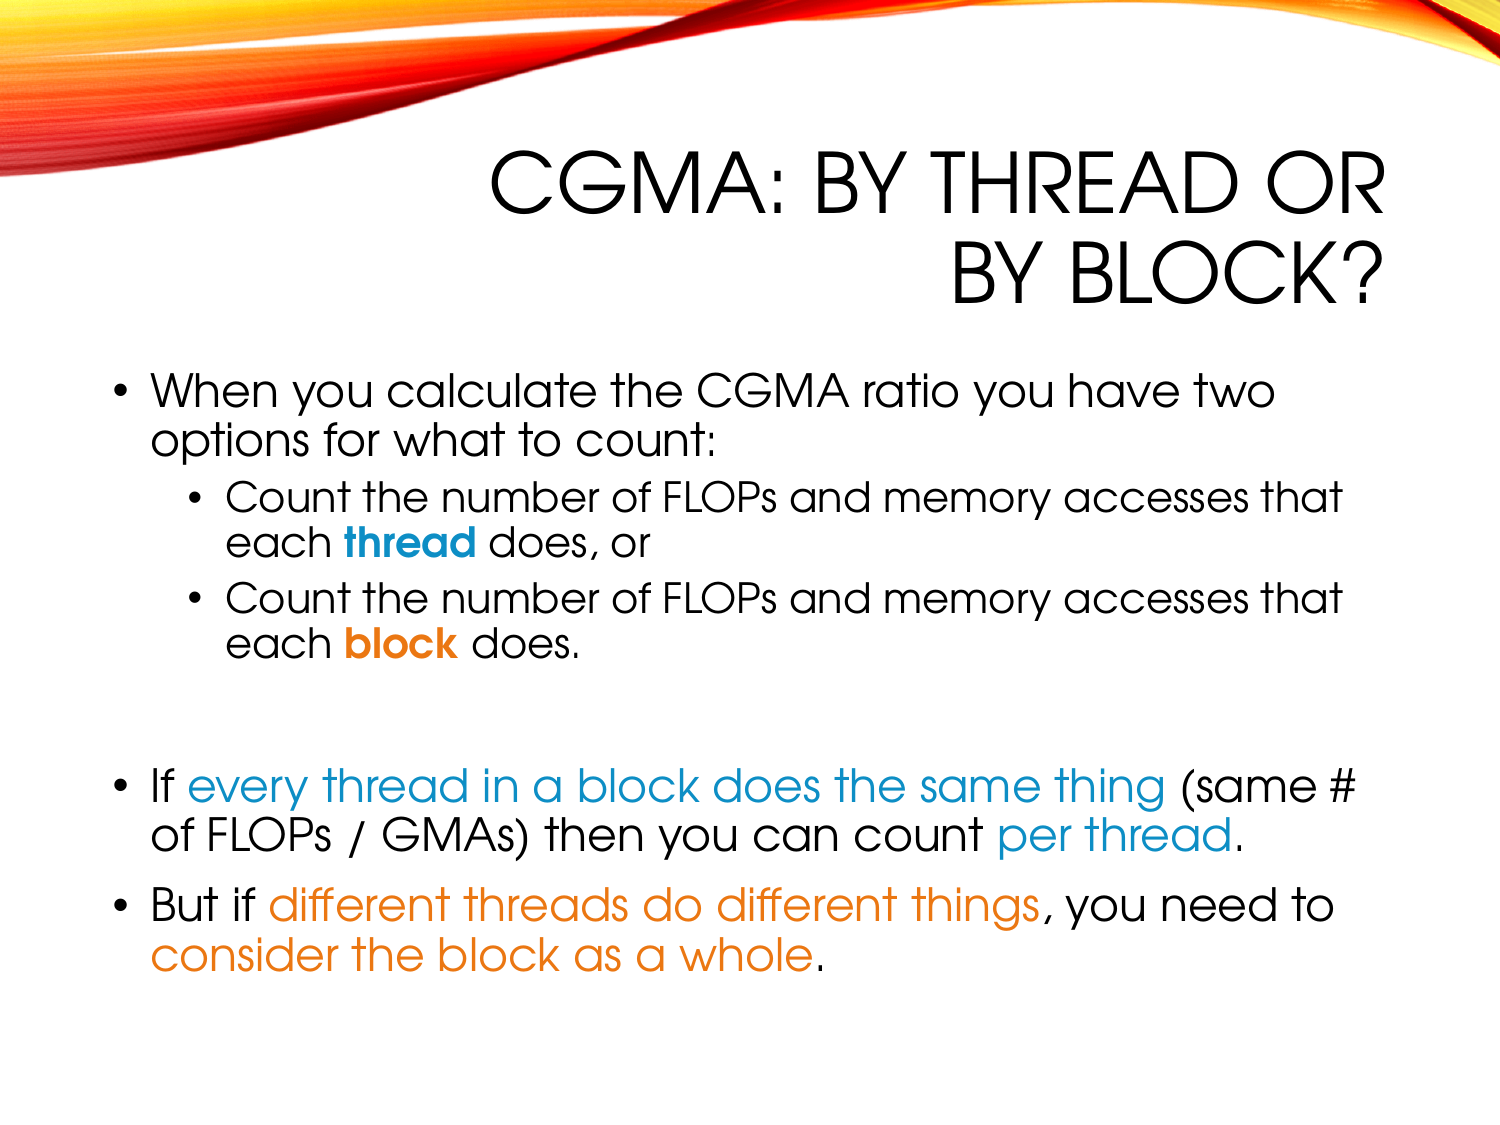

# CGMA: By thread or by block?
When you calculate the CGMA ratio you have two options for what to count:
Count the number of FLOPs and memory accesses that each thread does, or
Count the number of FLOPs and memory accesses that each block does.

If every thread in a block does the same thing (same # of FLOPs / GMAs) then you can count per thread.
But if different threads do different things, you need to consider the block as a whole.